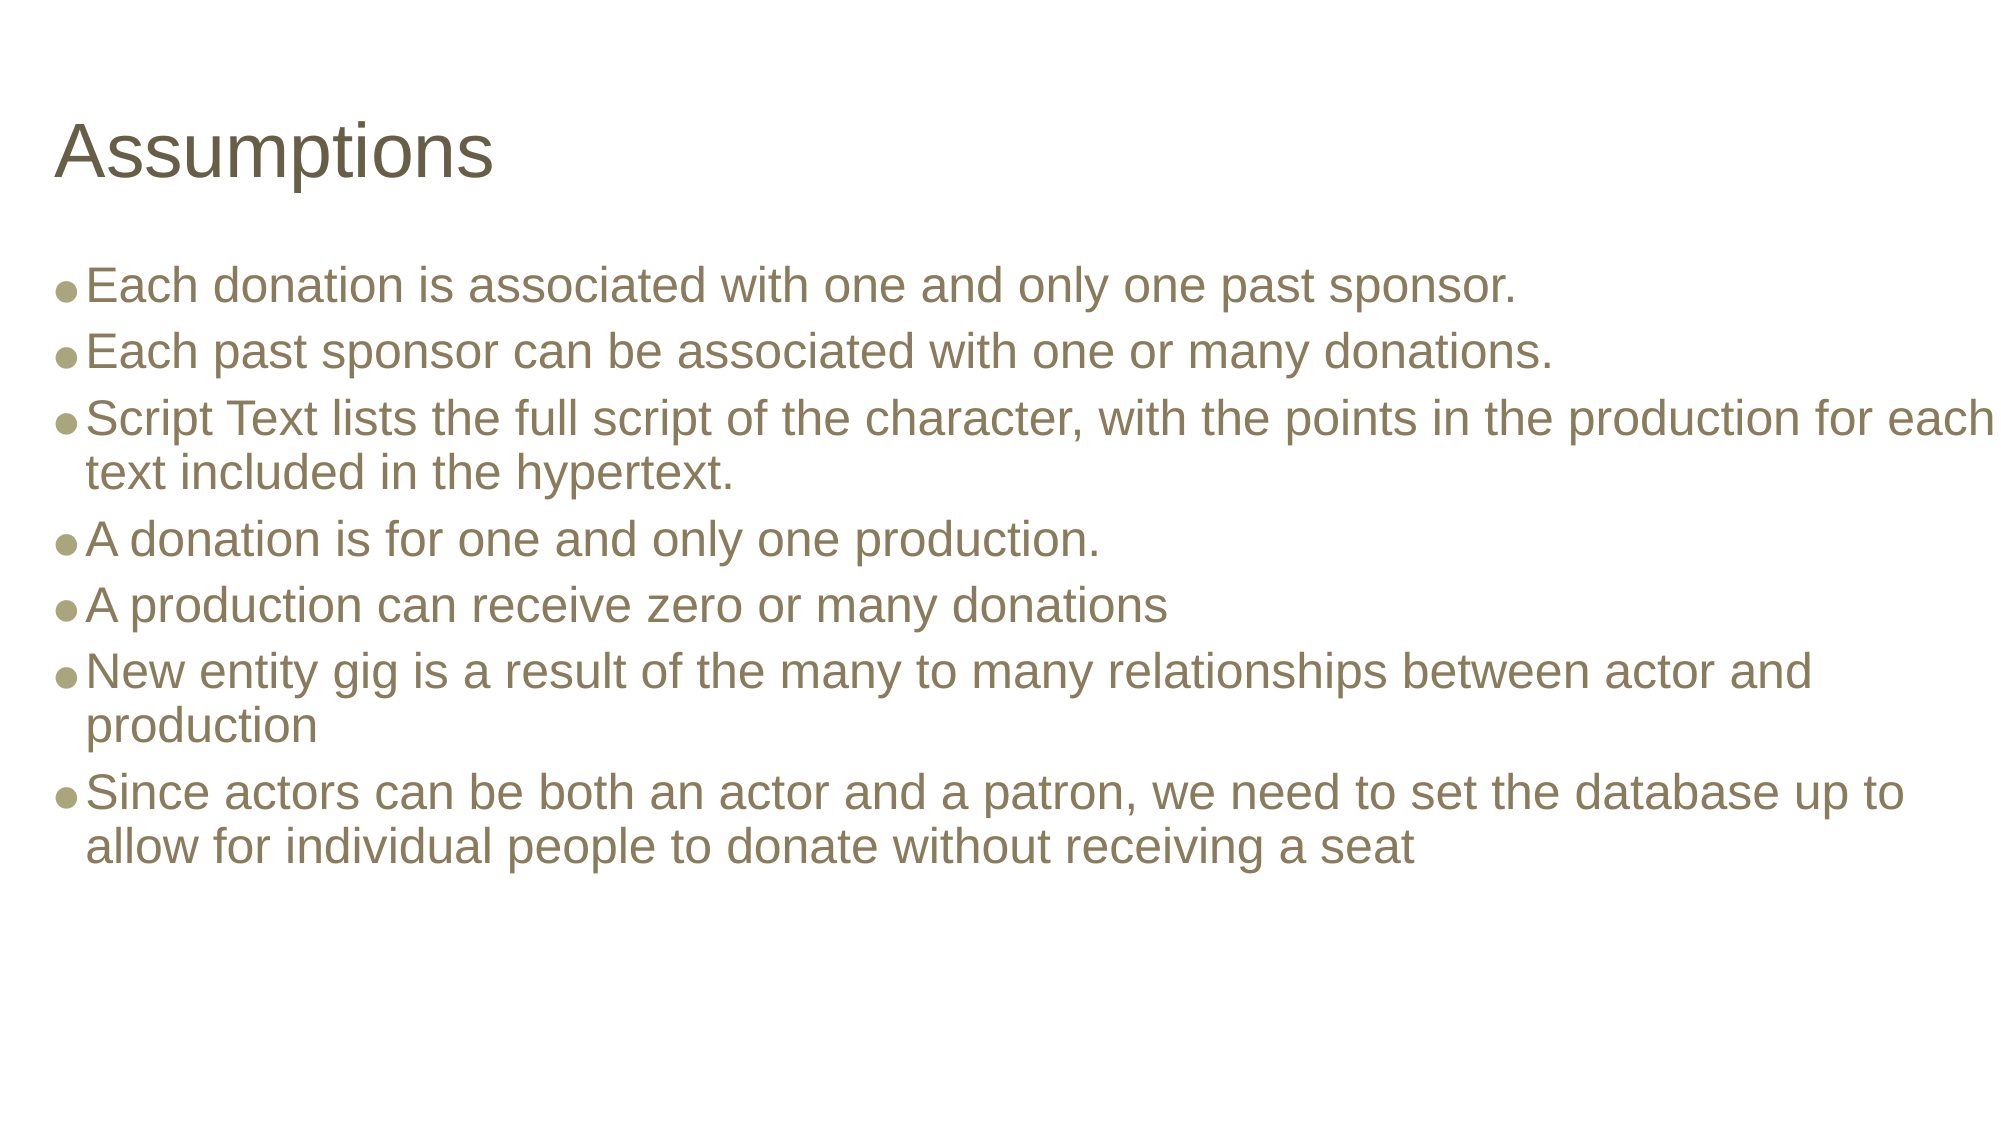

Assumptions
Each donation is associated with one and only one past sponsor.
Each past sponsor can be associated with one or many donations.
Script Text lists the full script of the character, with the points in the production for each text included in the hypertext.
A donation is for one and only one production.
A production can receive zero or many donations
New entity gig is a result of the many to many relationships between actor and production
Since actors can be both an actor and a patron, we need to set the database up to allow for individual people to donate without receiving a seat